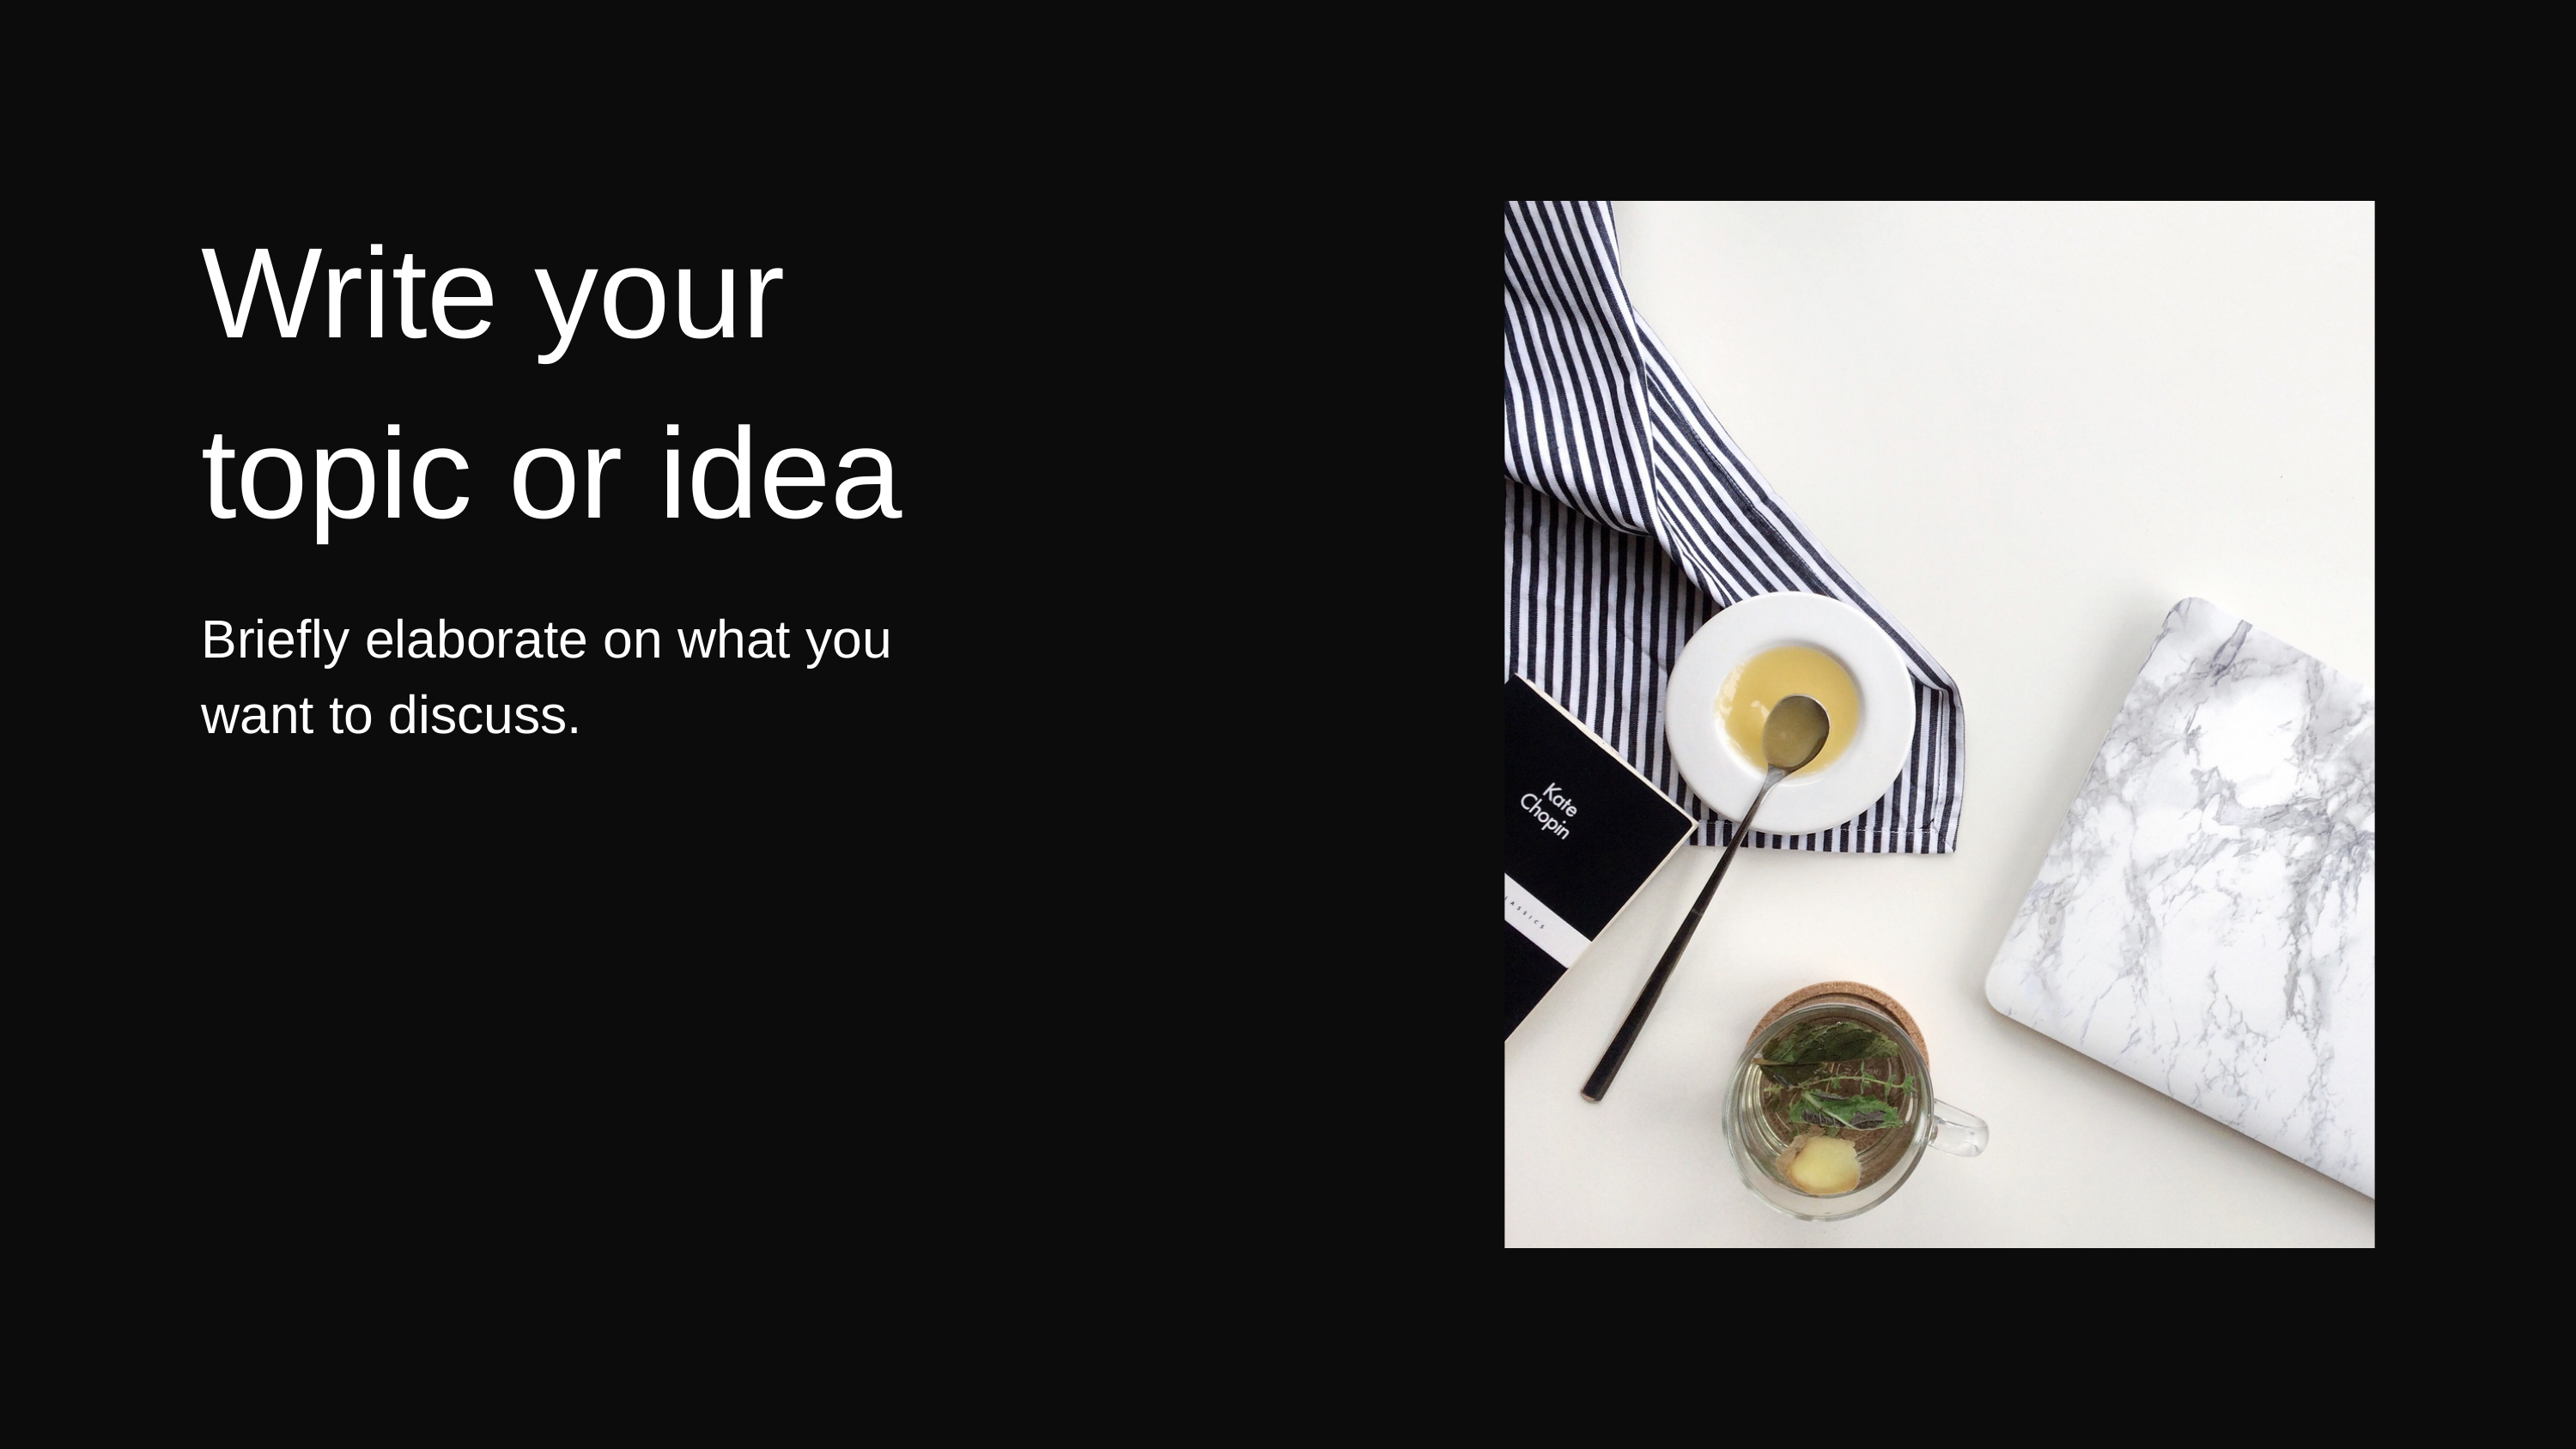

Write your
topic or idea

Briefly elaborate on what you
want to discuss.